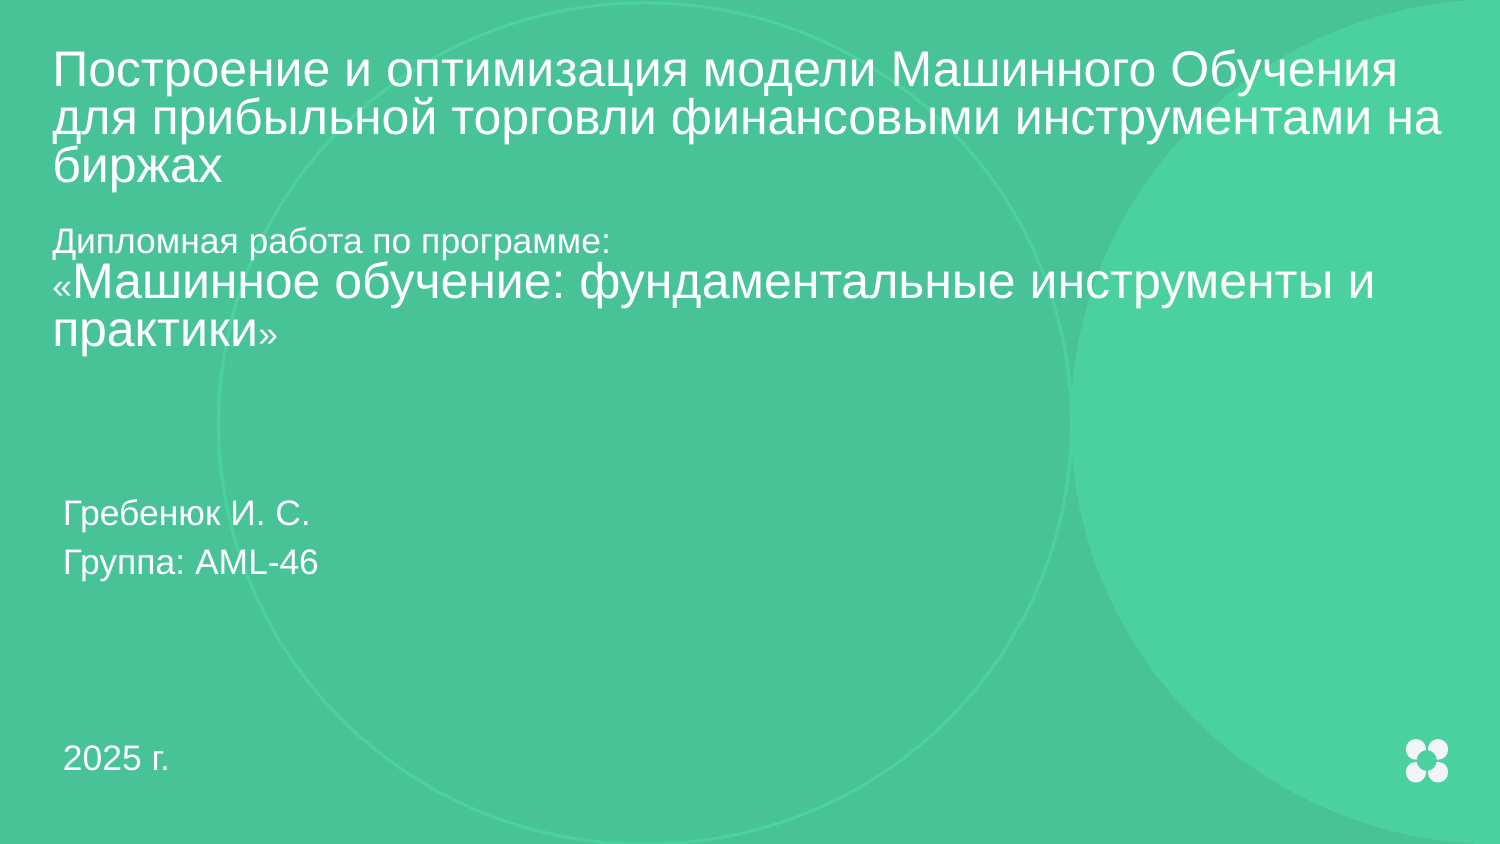

Построение и оптимизация модели Машинного Обучения для прибыльной торговли финансовыми инструментами на биржах

Дипломная работа по программе:
«Машинное обучение: фундаментальные инструменты и практики»

Гребенюк И. С.
Группа: AML-46

2025 г.